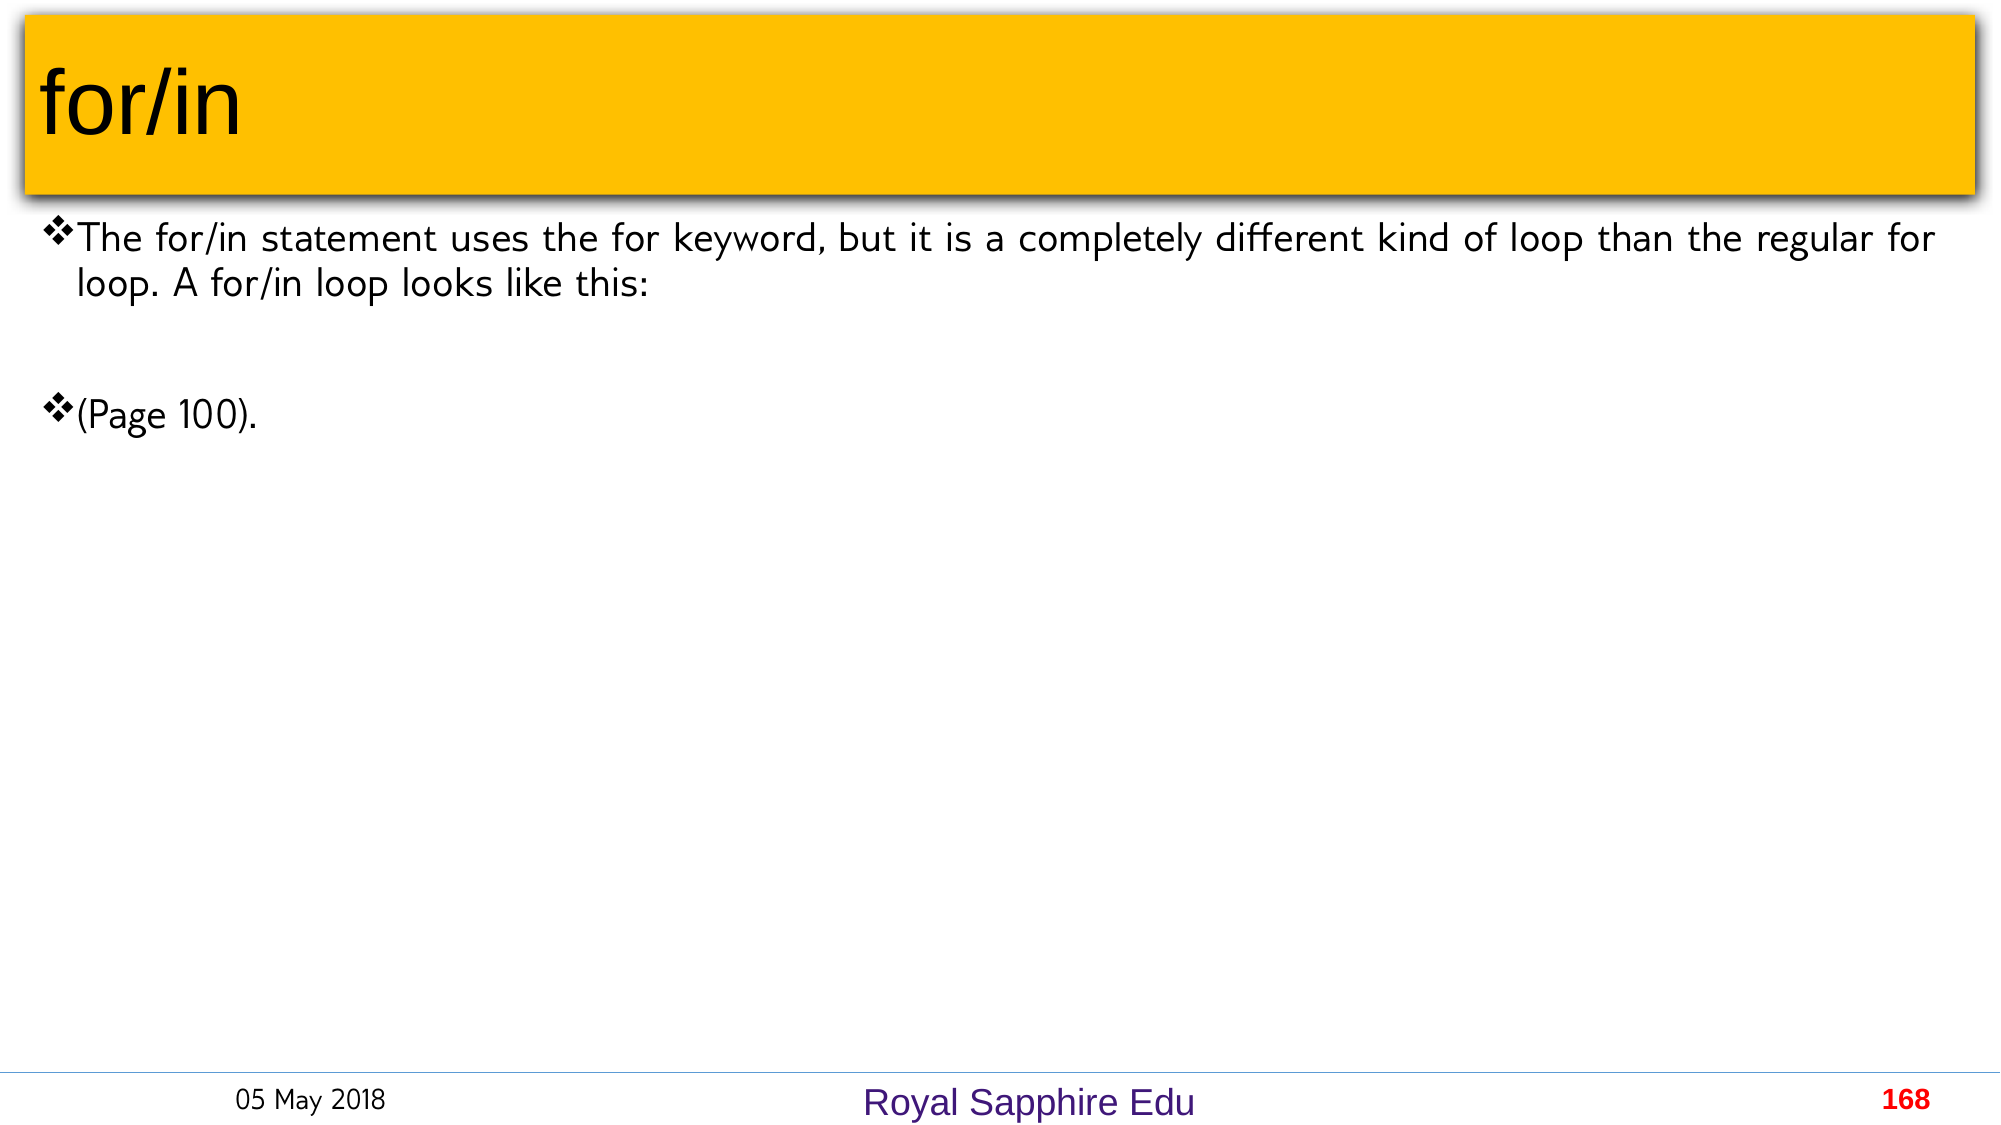

# for/in
The for/in statement uses the for keyword, but it is a completely different kind of loop than the regular for loop. A for/in loop looks like this:

(Page 100).
05 May 2018
168